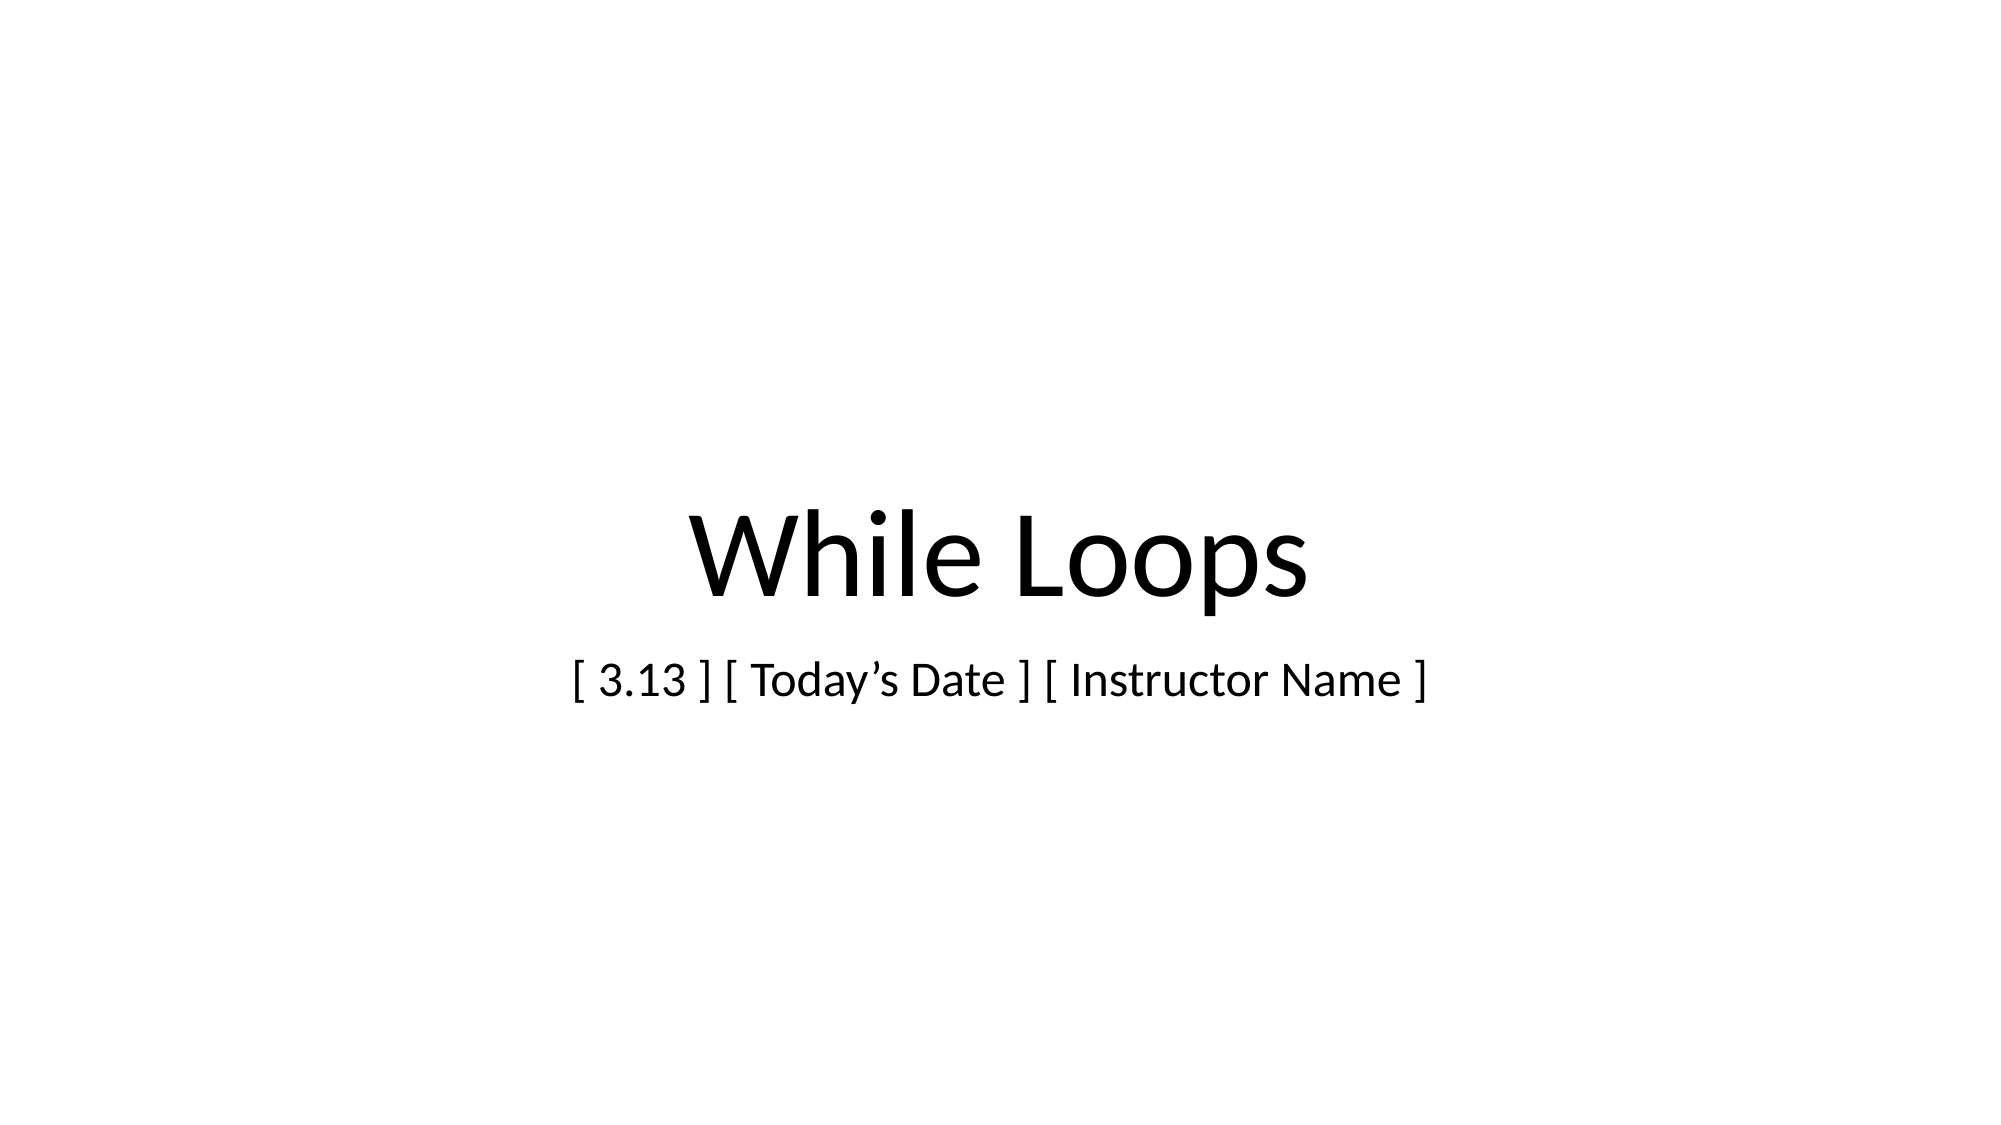

# While Loops
[ 3.13 ] [ Today’s Date ] [ Instructor Name ]